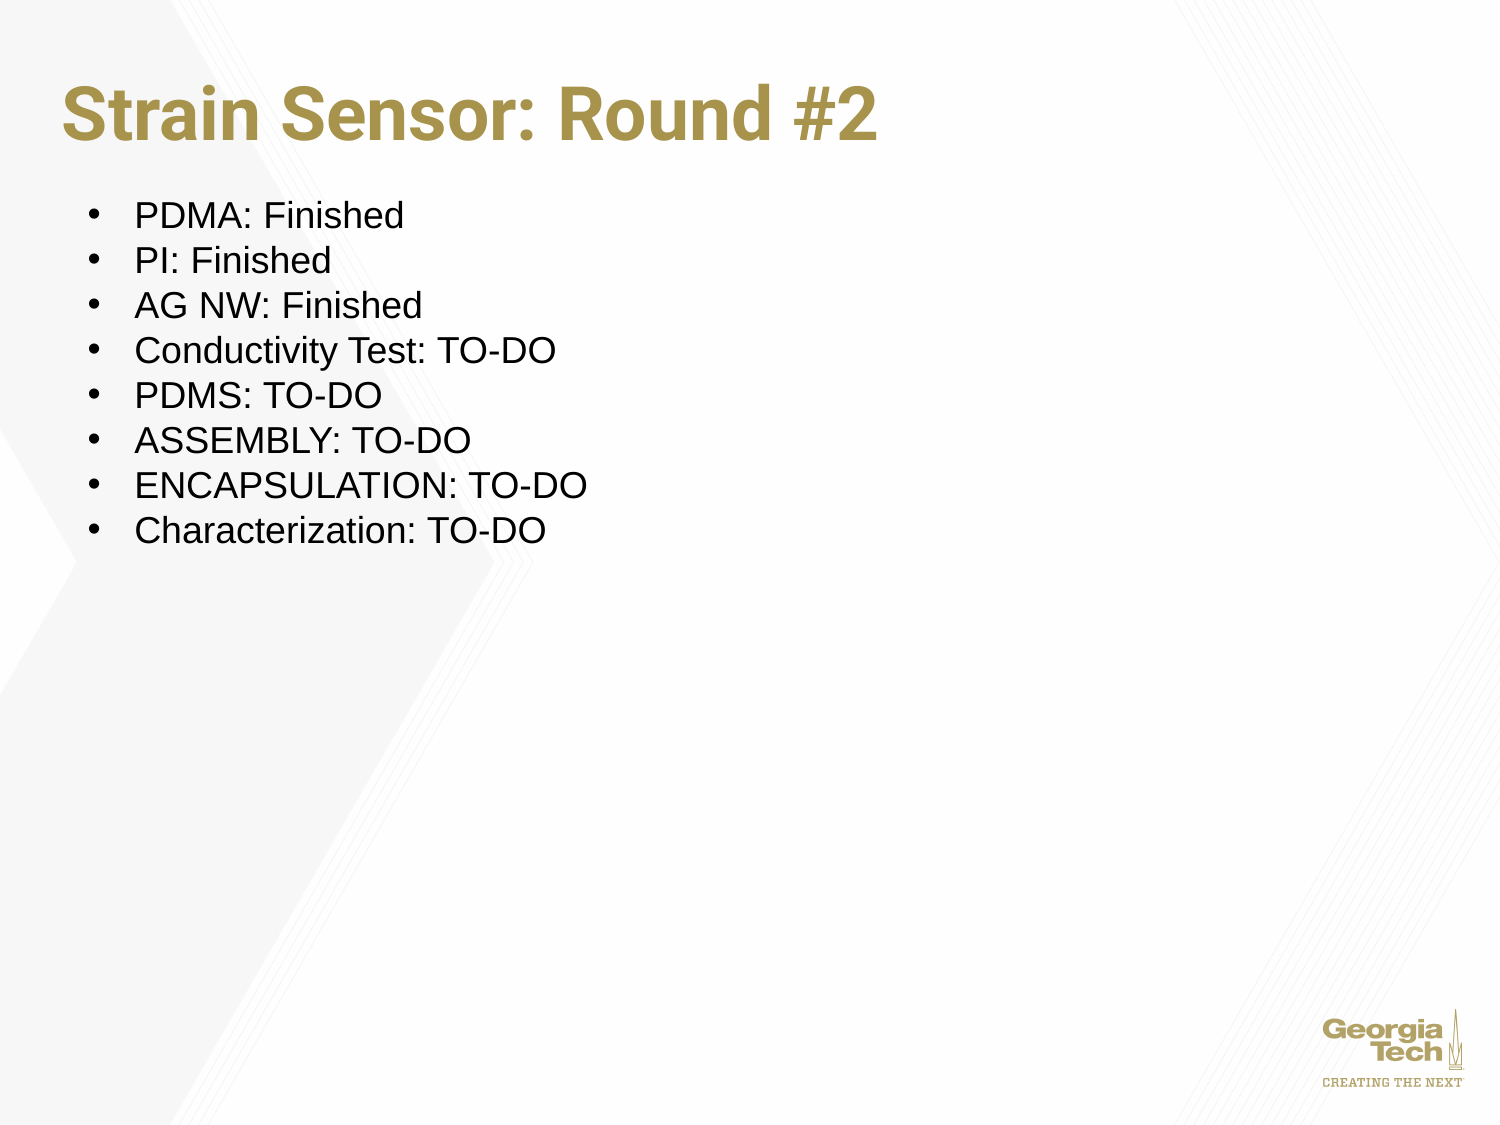

# Strain Sensor: Round #2
PDMA: Finished
PI: Finished
AG NW: Finished
Conductivity Test: TO-DO
PDMS: TO-DO
ASSEMBLY: TO-DO
ENCAPSULATION: TO-DO
Characterization: TO-DO